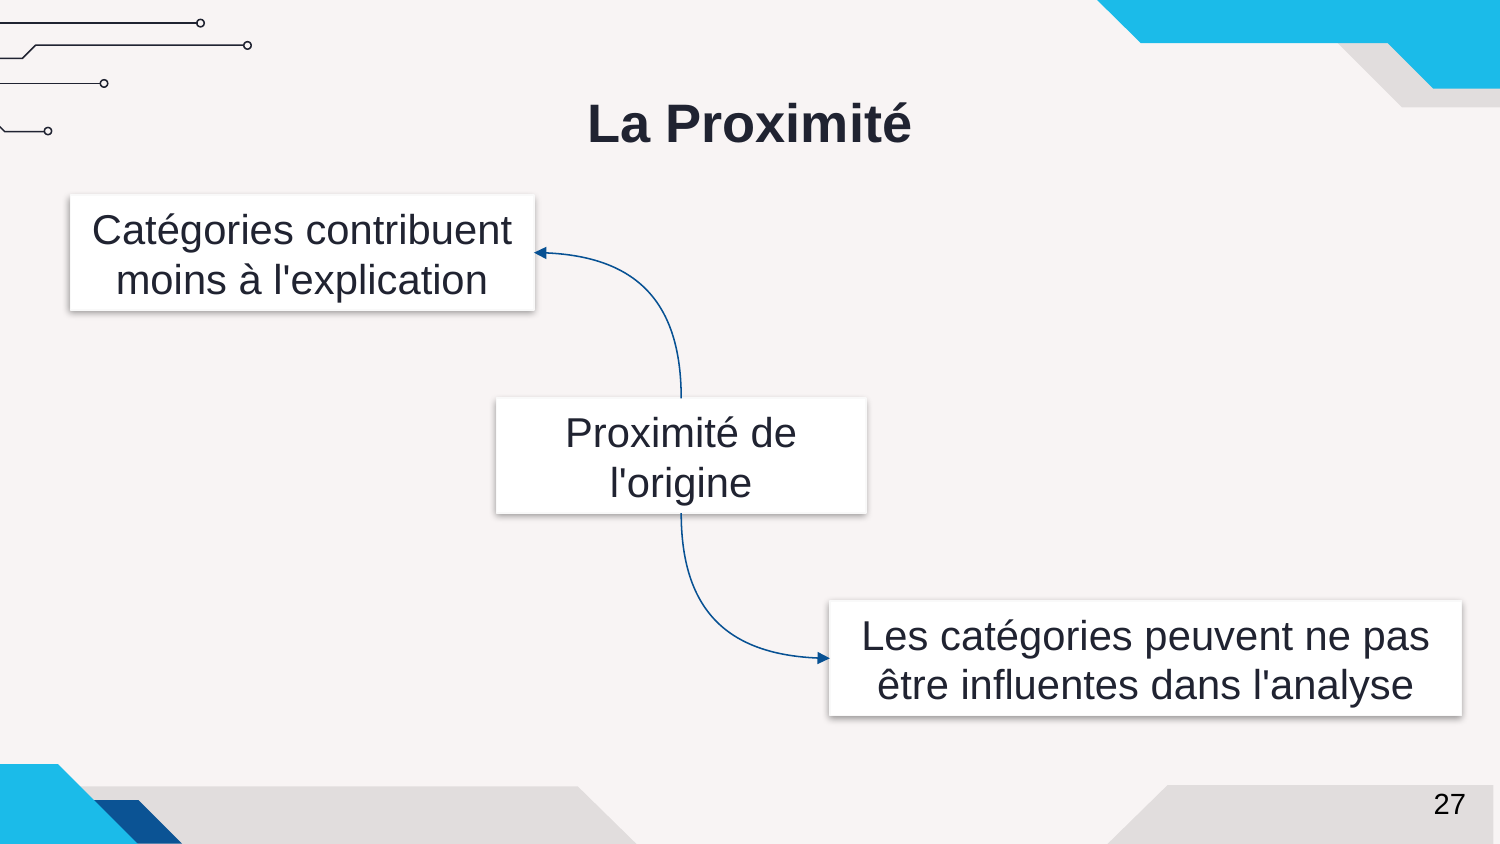

La Proximité
Catégories contribuent moins à l'explication
Proximité de l'origine
Les catégories peuvent ne pas être influentes dans l'analyse
27